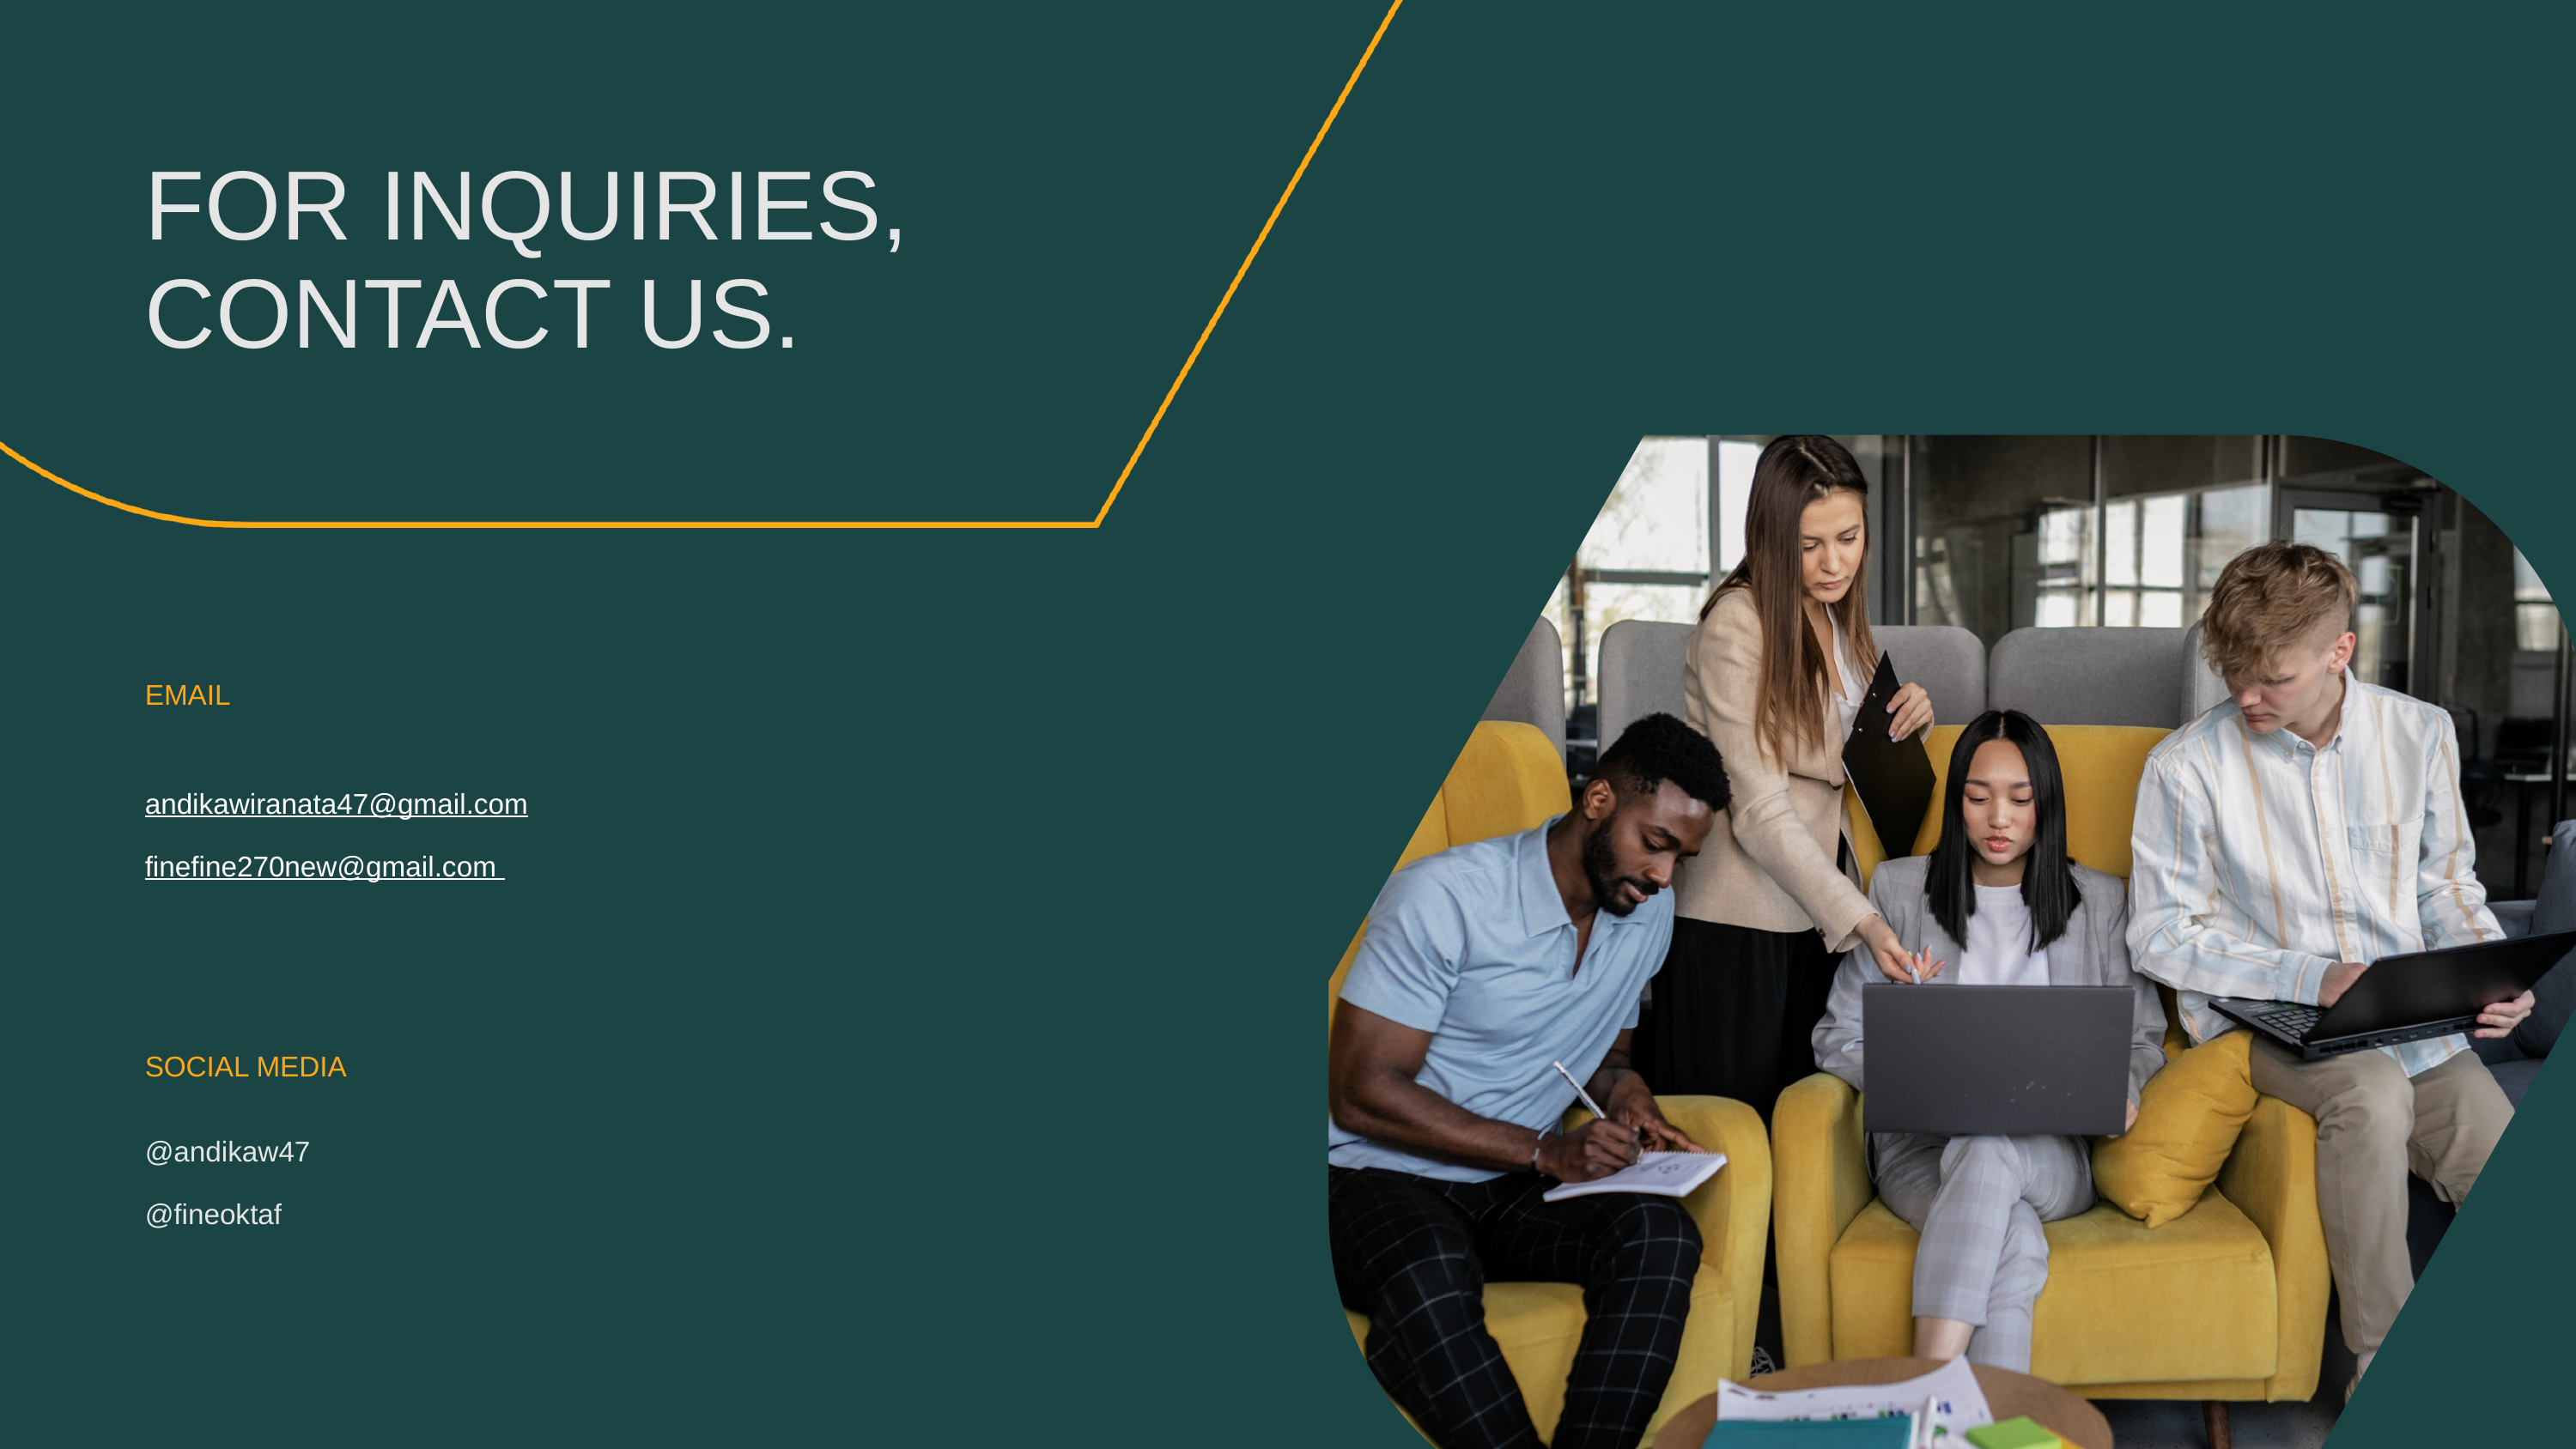

FOR INQUIRIES, CONTACT US.

EMAIL
andikawiranata47@gmail.com
finefine270new@gmail.com
SOCIAL MEDIA
@andikaw47
@fineoktaf